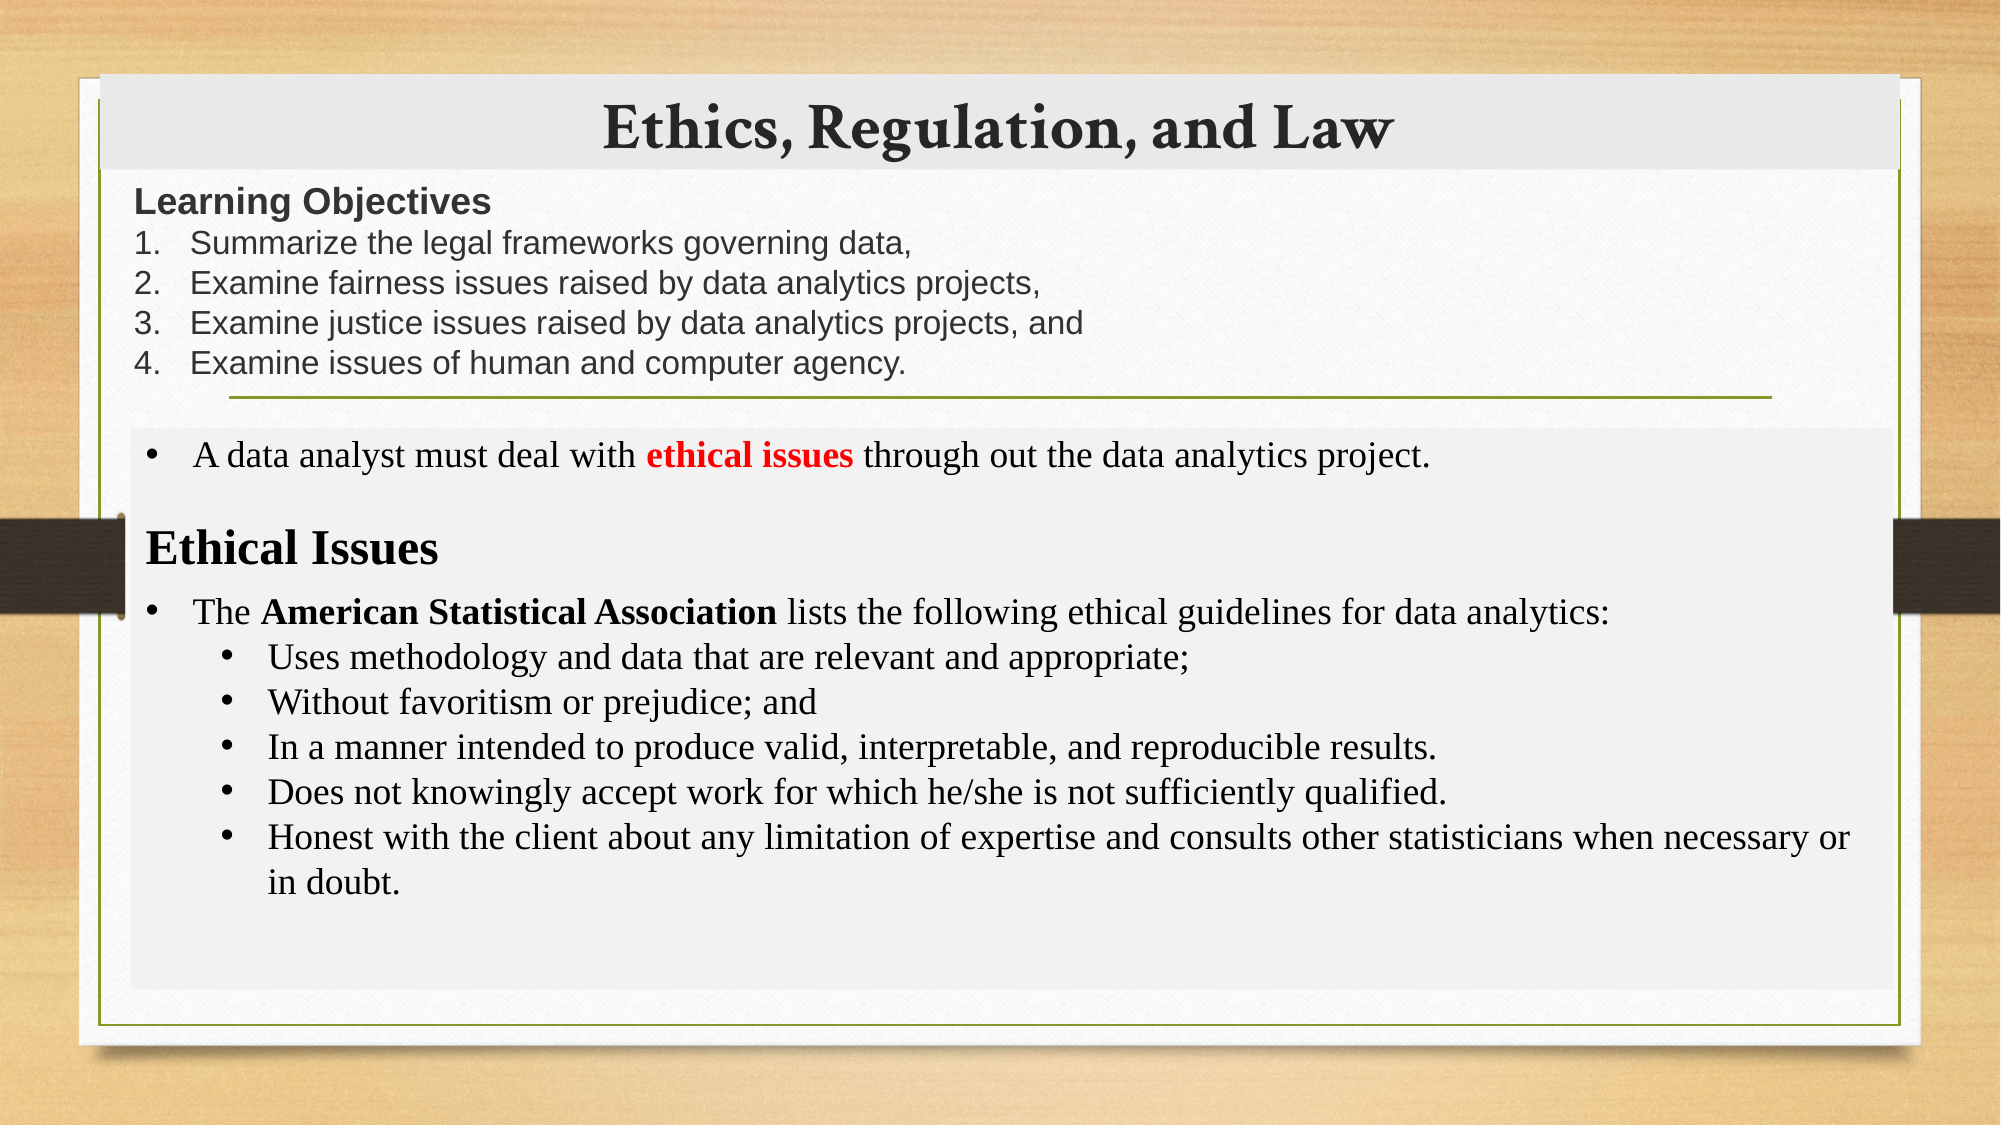

# Ethics, Regulation, and Law
Learning Objectives
Summarize the legal frameworks governing data,
Examine fairness issues raised by data analytics projects,
Examine justice issues raised by data analytics projects, and
Examine issues of human and computer agency.
A data analyst must deal with ethical issues through out the data analytics project.

The American Statistical Association lists the following ethical guidelines for data analytics:
Uses methodology and data that are relevant and appropriate;
Without favoritism or prejudice; and
In a manner intended to produce valid, interpretable, and reproducible results.
Does not knowingly accept work for which he/she is not sufficiently qualified.
Honest with the client about any limitation of expertise and consults other statisticians when necessary or in doubt.

Ethical Issues